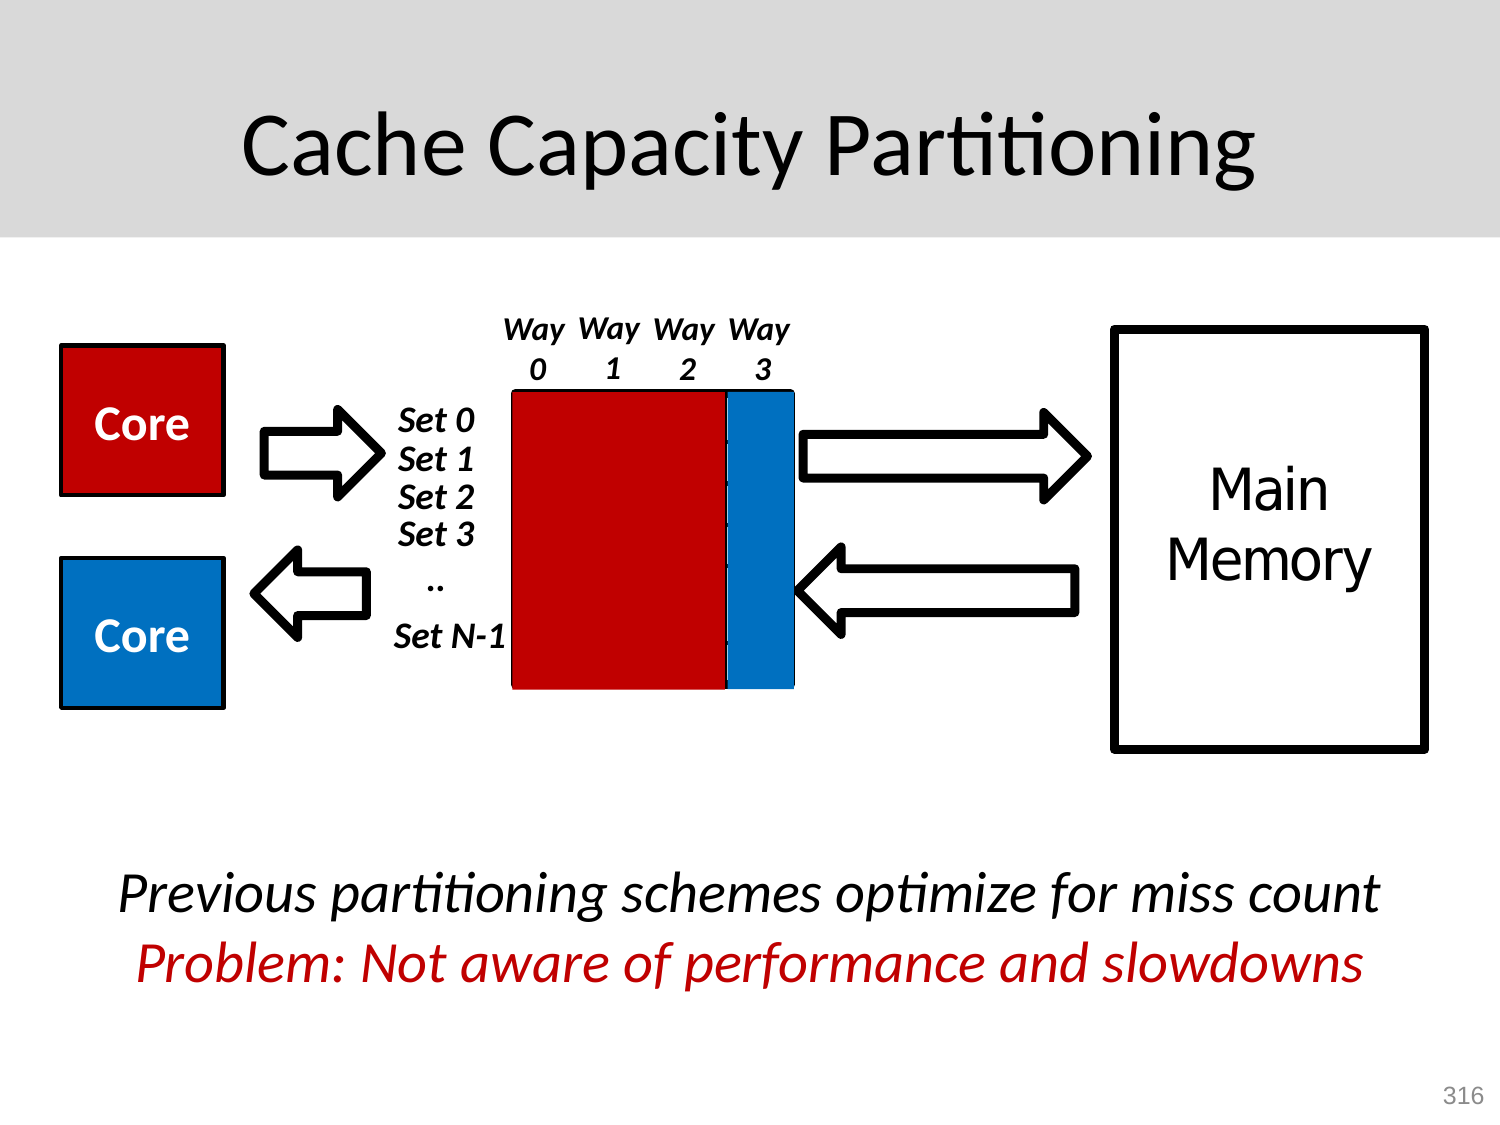

# Cache Capacity Partitioning
Way
1
Way
0
Way
3
Set 0
Set 1
Set 2
Set 3
..
Set N-1
Way
2

Core

Main Memory

Core
Previous partitioning schemes optimize for miss count
Problem: Not aware of performance and slowdowns
316